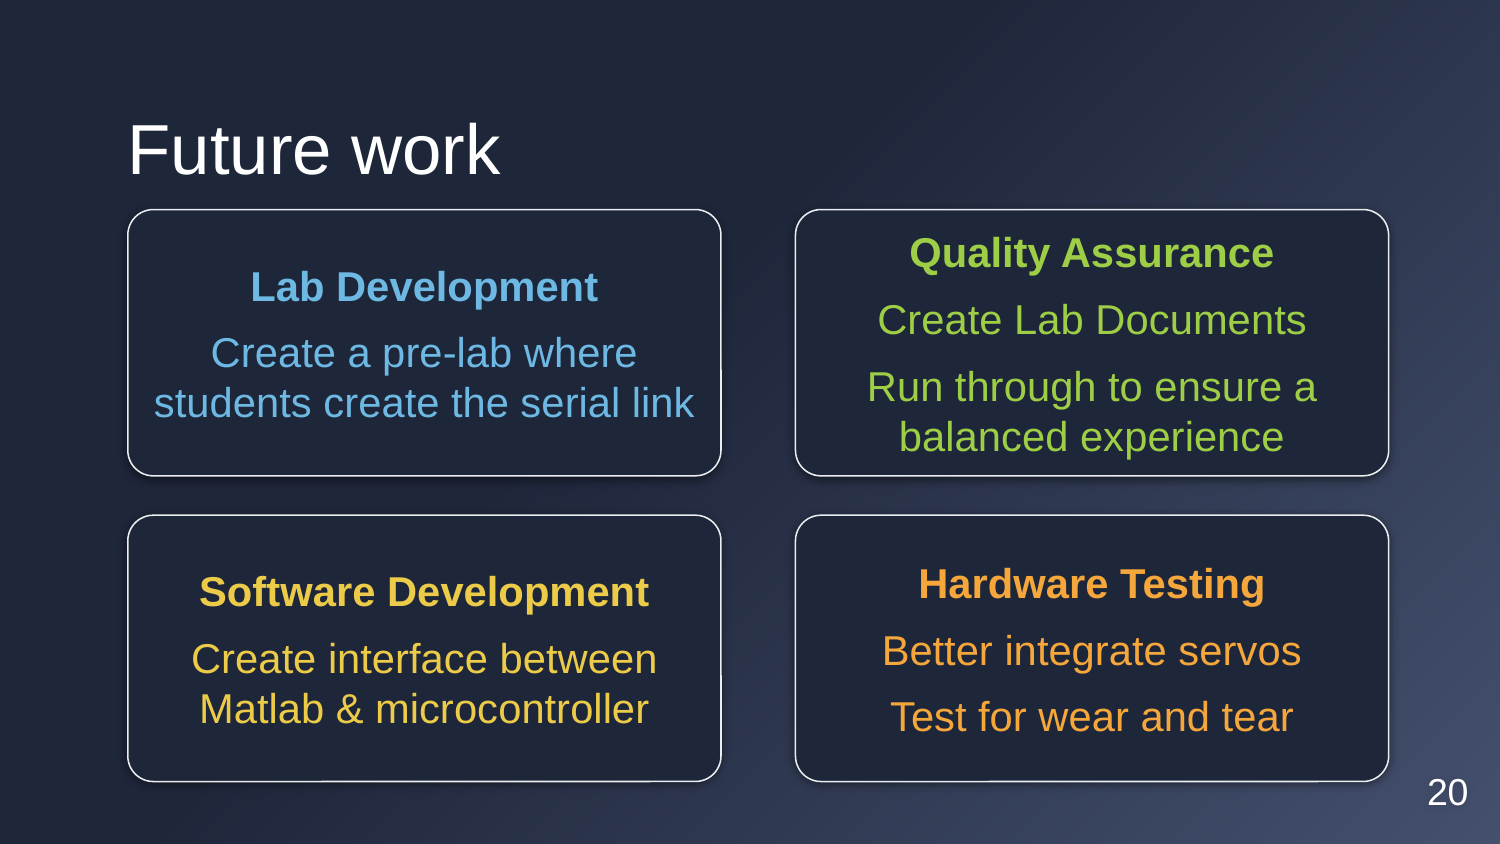

# Future work
Lab Development
Create a pre-lab where students create the serial link
Quality Assurance
Create Lab Documents
Run through to ensure a balanced experience
Software Development
Create interface between Matlab & microcontroller
Hardware Testing
Better integrate servos
Test for wear and tear
20